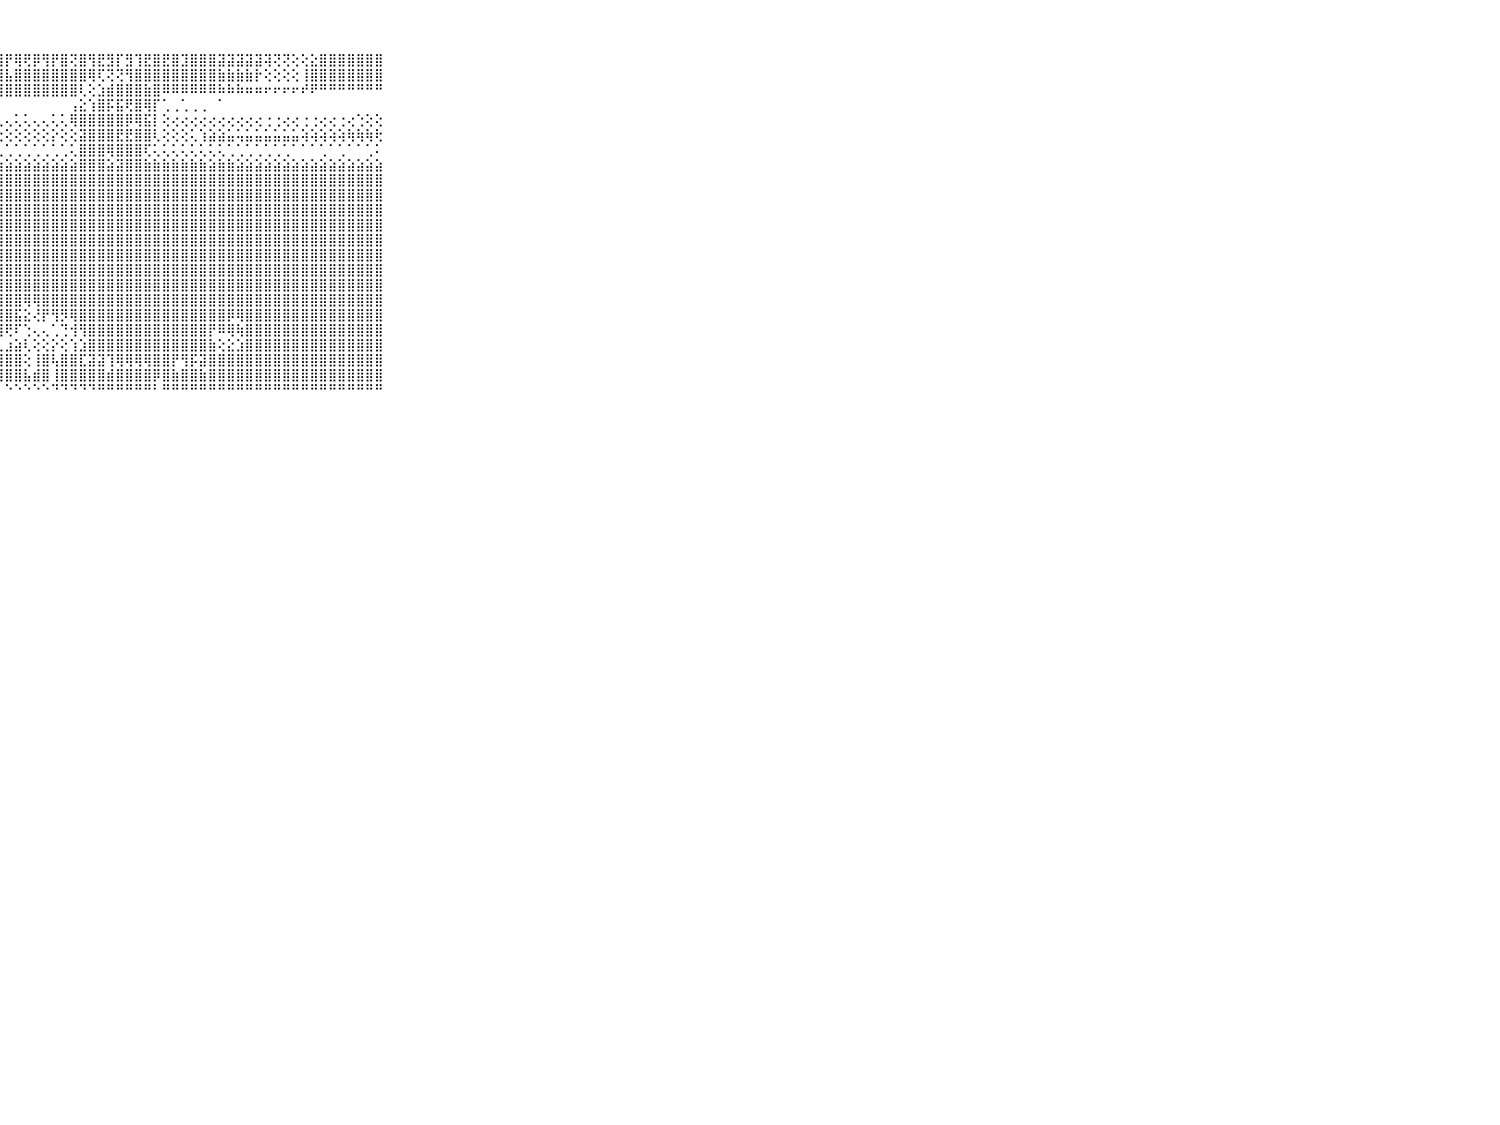

⠀⠀⠀⠀⠀⠀⠀⠀⠀⠀⠀⢻⢗⡗⢺⡟⢷⢺⡿⢿⢾⡿⢻⢟⢿⢻⡟⢻⡟⢿⢟⡿⢻⡟⣿⢝⣿⢻⣟⣻⡏⣻⢹⣟⣿⣟⣿⣹⣿⣿⣿⣽⣽⣽⣽⣽⢽⢝⢝⢕⢕⣕⣿⣿⣿⣿⣿⣿⣿⠀⠀⠀⠀⠀⠀⠀⠀⠀⠀⠀⠀
⠀⠀⠀⠀⠀⠀⠀⠀⠀⠀⠀⣸⣧⣿⣼⣧⣾⣷⣷⣾⣧⣷⣼⣧⣾⣷⣿⣼⣧⣿⣿⣿⣿⣿⣿⣿⣿⢿⢏⢝⢝⢻⣿⣿⣿⣿⣿⣿⣿⣿⣿⣷⣷⣷⣷⡗⢕⢕⢕⢕⢸⣿⣿⣿⣿⣿⣿⣿⣿⠀⠀⠀⠀⠀⠀⠀⠀⠀⠀⠀⠀
⠀⠀⠀⠀⠀⠀⠀⠀⠀⠀⠀⣿⣿⣿⣿⣿⣿⣿⣿⣿⣿⣿⣿⣿⣿⣿⣿⣿⣿⣿⣿⣿⣿⣿⣿⣿⢇⢕⣱⣾⣿⣿⣿⣷⣿⠿⠿⠿⠿⠿⠿⠷⠷⠷⠶⠶⠖⠖⠖⠖⠞⠟⠛⠛⠛⠛⠛⠛⠛⠀⠀⠀⠀⠀⠀⠀⠀⠀⠀⠀⠀
⠀⠀⠀⠀⠀⠀⠀⠀⠀⠀⠀⠀⠀⠀⠀⠀⠀⠀⠀⠀⠀⠀⠀⠀⠀⠀⠀⠀⠀⠀⠀⠀⠀⠀⠀⢠⣕⢱⣿⡯⣯⢟⣿⢿⡏⢁⢀⢁⢀⢀⠀⠁⠀⠀⠀⠀⠀⠀⠀⠀⠀⠀⠀⠀⠀⠀⠀⠀⠀⠀⠀⠀⠀⠀⠀⠀⠀⠀⠀⠀⠀
⠀⠀⠀⠀⠀⠀⠀⠀⠀⠀⠀⢄⢄⢄⢅⢅⢄⢅⢅⢅⢔⢅⢅⢅⢅⢅⢅⢅⢄⢅⢅⢄⢄⢅⢅⢿⣿⣿⣿⣿⣿⡿⢿⣯⡇⢕⢔⢔⢔⢔⢔⢔⢔⢔⢔⢔⢐⢐⢔⢔⢐⢐⢔⢔⢐⢔⢑⢕⢕⠀⠀⠀⠀⠀⠀⠀⠀⠀⠀⠀⠀
⠀⠀⠀⠀⠀⠀⠀⠀⠀⠀⠀⢅⢕⢕⢕⢕⢅⢕⢕⢕⢕⢕⢕⢕⢕⢕⢕⢕⢕⢕⢕⢕⢕⡕⢕⢕⣽⣿⣿⣿⣟⣟⣿⣿⢇⢕⢕⢕⢅⢱⣵⣵⣥⢥⣥⣥⣥⣥⣥⣥⢵⢵⢵⢵⢵⢷⢷⢷⢗⠀⠀⠀⠀⠀⠀⠀⠀⠀⠀⠀⠀
⠀⠀⠀⠀⠀⠀⠀⠀⠀⠀⠀⢁⢁⢁⢅⢁⢅⢁⢁⢅⢁⢁⢅⢅⢁⢁⢁⢅⢁⢁⢁⢁⢁⢁⢁⢅⣿⣿⣿⢿⣿⣿⣿⢏⢅⢅⢅⢅⢅⢅⢅⢅⢁⢁⢁⢁⢁⢁⢁⠁⠁⠁⢁⠁⢁⠁⠁⢁⠅⠀⠀⠀⠀⠀⠀⠀⠀⠀⠀⠀⠀
⠀⠀⠀⠀⠀⠀⠀⠀⠀⠀⠀⣵⣵⣵⣵⣵⣵⣵⣵⣵⣵⣵⣵⣵⣵⣵⣵⣵⣵⣵⣵⣵⣵⣵⣵⣵⣿⣿⣿⣵⣽⣿⣿⣷⣷⣷⣷⣷⣷⣷⣵⣷⣷⣵⣵⣵⣵⣵⣵⣵⣵⣵⣵⣵⣵⣵⣵⣵⣵⠀⠀⠀⠀⠀⠀⠀⠀⠀⠀⠀⠀
⠀⠀⠀⠀⠀⠀⠀⠀⠀⠀⠀⣿⣿⣿⡇⢜⣿⣿⣿⣿⣿⣿⣿⣿⡏⢝⣿⣿⣿⣿⣿⣿⣿⣿⣿⣿⣿⣿⣿⣿⣿⣿⣿⣿⣿⣿⣿⣿⣿⣿⣿⣿⣿⣿⣿⣿⣿⣿⣿⣿⣿⣿⣿⣿⣿⣿⣿⣿⣿⠀⠀⠀⠀⠀⠀⠀⠀⠀⠀⠀⠀
⠀⠀⠀⠀⠀⠀⠀⠀⠀⠀⠀⣿⣿⣿⡇⢜⣿⣿⣿⣿⣿⣿⣿⣿⡇⢜⣿⣿⣿⣿⣿⣿⣿⣿⣿⣿⣿⣿⣿⣿⣿⣿⣿⣿⣿⣿⣿⣿⣿⣿⣿⣿⣿⣿⣿⣿⣿⣿⣿⣿⣿⣿⣿⣿⣿⣿⣿⣿⣿⠀⠀⠀⠀⠀⠀⠀⠀⠀⠀⠀⠀
⠀⠀⠀⠀⠀⠀⠀⠀⠀⠀⠀⣿⣿⣿⡇⢕⣿⣿⣿⣿⣿⣿⣿⣿⡇⢕⣿⣿⣿⣿⣿⣿⣿⣿⣿⣿⣿⣿⣿⣿⣿⣿⣿⣿⣿⣿⣿⣿⣿⣿⣿⣿⣿⣿⣿⣿⣿⣿⣿⣿⣿⣿⣿⣿⣿⣿⣿⣿⣿⠀⠀⠀⠀⠀⠀⠀⠀⠀⠀⠀⠀
⠀⠀⠀⠀⠀⠀⠀⠀⠀⠀⠀⣿⣿⣿⡇⢕⣿⣿⣿⣿⣿⣿⣿⣿⣇⢕⣿⣿⣿⣿⣿⣿⣿⣿⣿⣿⣿⣿⣿⣿⣿⣿⣿⣿⣿⣿⣿⣿⣿⣿⣿⣿⣿⣿⣿⣿⣿⣿⣿⣿⣿⣿⣿⣿⣿⣿⣿⣿⣿⠀⠀⠀⠀⠀⠀⠀⠀⠀⠀⠀⠀
⠀⠀⠀⠀⠀⠀⠀⠀⠀⠀⠀⣿⣿⣿⣇⢕⣿⣿⣿⣿⣿⣿⣿⣿⣇⢱⣿⣿⣿⣿⣿⣿⣿⣿⣿⣿⣿⣿⣿⣿⣿⣿⣿⣿⣿⣿⣿⣿⣿⣿⣿⣿⣿⣿⣿⣿⣿⣿⣿⣿⣿⣿⣿⣿⣿⣿⣿⣿⣿⠀⠀⠀⠀⠀⠀⠀⠀⠀⠀⠀⠀
⠀⠀⠀⠀⠀⠀⠀⠀⠀⠀⠀⣿⣿⣿⣿⢕⣿⣿⣿⣿⣿⣿⣿⣿⣿⢕⣿⣿⣿⣿⣿⣿⣿⣿⣿⣿⣿⣿⣿⣿⣿⣿⣿⣿⣿⣿⣿⣿⣿⣿⣿⣿⣿⣿⣿⣿⣿⣿⣿⣿⣿⣿⣿⣿⣿⣿⣿⣿⣿⠀⠀⠀⠀⠀⠀⠀⠀⠀⠀⠀⠀
⠀⠀⠀⠀⠀⠀⠀⠀⠀⠀⠀⣿⣿⣿⣿⣵⣾⣿⣿⣿⣿⣿⣿⣿⣿⣵⣿⣿⣿⣿⣿⣿⣿⣿⣿⣿⣿⣿⣿⣿⣿⣿⣿⣿⣿⣿⣿⣿⣿⣿⣿⣿⣿⣿⣿⣿⣿⣿⣿⣿⣿⣿⣿⣿⣿⣿⣿⣿⣿⠀⠀⠀⠀⠀⠀⠀⠀⠀⠀⠀⠀
⠀⠀⠀⠀⠀⠀⠀⠀⠀⠀⠀⣿⣿⣿⣿⣿⣿⣿⣿⣿⣿⣿⣿⣿⣿⣿⣿⣿⣿⣿⣿⣿⣿⣿⣿⣿⣿⣿⣿⣿⣿⣿⣿⣿⣿⣿⣿⣿⣿⣿⣿⣿⣿⣿⣿⣿⣿⣿⣿⣿⣿⣿⣿⣿⣿⣿⣿⣿⣿⠀⠀⠀⠀⠀⠀⠀⠀⠀⠀⠀⠀
⠀⠀⠀⠀⠀⠀⠀⠀⠀⠀⠀⣿⣿⣿⣿⣿⣿⣿⣿⣿⣿⣿⣿⣿⣿⣿⣿⣿⣿⣿⢿⢿⣿⣿⣿⣿⣿⣿⣿⣿⣿⣿⣿⣿⣿⣿⣿⣿⣿⣿⣿⣿⣿⣿⣿⣿⣿⣿⣿⣿⣿⣿⣿⣿⣿⣿⣿⣿⣿⠀⠀⠀⠀⠀⠀⠀⠀⠀⠀⠀⠀
⠀⠀⠀⠀⠀⠀⠀⠀⠀⠀⠀⢏⢹⣿⣿⣿⣿⡿⢏⢝⢝⢝⢝⣿⣿⣾⣿⣿⣿⣯⣕⢜⡟⢻⡻⢿⣿⣿⣿⣿⣿⣿⣿⣿⣿⣿⣿⣿⣿⣿⣿⣿⡿⢿⣿⣿⣿⣿⣿⣿⣿⣿⣿⣿⣿⣿⣿⣿⣿⠀⠀⠀⠀⠀⠀⠀⠀⠀⠀⠀⠀
⠀⠀⠀⠀⠀⠀⠀⠀⠀⠀⠀⠑⢑⢑⠙⢙⠝⠕⢕⢕⠕⠕⢕⠝⢟⢟⢟⢻⢟⠏⢑⢄⢄⢁⢙⢺⢻⣿⣿⣿⣿⣿⣿⣿⣿⣿⣿⣿⣿⣿⡟⠿⢿⢷⣿⣿⣿⣿⣿⣿⣿⣿⣿⣿⣿⣿⣿⣿⣿⠀⠀⠀⠀⠀⠀⠀⠀⠀⠀⠀⠀
⠀⠀⠀⠀⠀⠀⠀⠀⠀⠀⠀⠀⠐⢔⢰⢰⡔⢔⢔⢔⢔⠔⢔⢔⢄⢄⣄⢄⣰⣵⢇⢕⢕⡕⢕⢱⣱⣿⣿⣿⣿⣿⣿⣿⣿⣿⣿⣿⣿⣿⣷⢕⣕⣱⣿⣿⣿⣿⣿⣿⣿⣿⣿⣿⣿⣿⣿⣿⣿⠀⠀⠀⠀⠀⠀⠀⠀⠀⠀⠀⠀
⠀⠀⠀⠀⠀⠀⠀⠀⠀⠀⠀⢕⢕⢕⢸⣿⡇⢕⢕⢔⢔⢔⢔⢕⢸⣼⣿⣾⣿⣿⢕⢸⣿⢧⣿⣿⣏⣽⣽⢹⢿⢿⢿⢿⣿⣿⡟⢻⡯⣽⣿⣿⣿⣿⣿⣿⣿⣿⣿⣿⣿⣿⣿⣿⣿⣿⣿⣿⣿⠀⠀⠀⠀⠀⠀⠀⠀⠀⠀⠀⠀
⠀⠀⠀⠀⠀⠀⠀⠀⠀⠀⠀⢑⢕⢕⢜⠝⠕⠕⠕⠕⠕⢕⢕⢕⢸⢿⣿⣿⣿⣿⣧⣾⣿⢸⣿⣿⣿⣿⣿⣾⣿⣿⣿⣿⡿⣿⣷⣿⣿⣷⣿⣿⣿⣿⣿⣿⣿⣿⣿⣿⣿⣿⣿⣿⣿⣿⣿⣿⣿⠀⠀⠀⠀⠀⠀⠀⠀⠀⠀⠀⠀
⠀⠀⠀⠀⠀⠀⠀⠀⠀⠀⠀⠁⠁⠁⠁⠑⠁⠑⠑⠑⠑⠑⠑⠑⠓⠓⠑⠃⠑⠑⠑⠑⠑⠙⠙⠙⠙⠙⠛⠛⠛⠛⠛⠛⠃⠛⠛⠛⠛⠛⠛⠛⠛⠛⠛⠛⠛⠛⠛⠛⠛⠛⠛⠛⠛⠛⠛⠛⠛⠀⠀⠀⠀⠀⠀⠀⠀⠀⠀⠀⠀